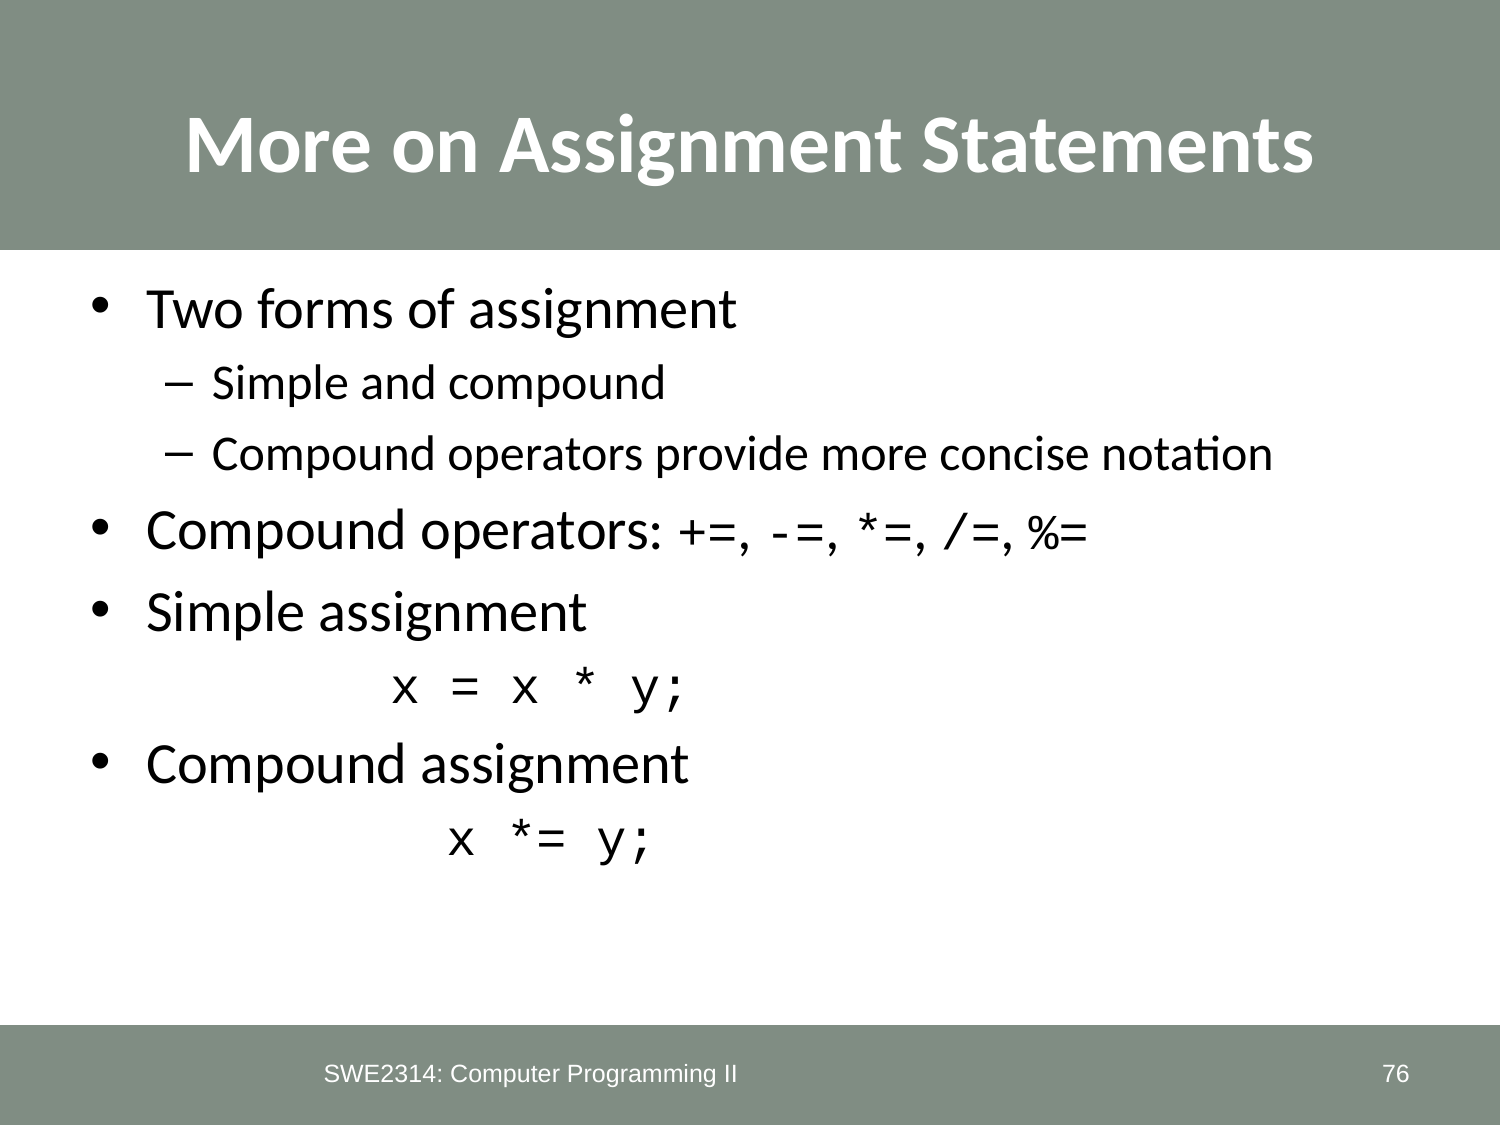

# More on Assignment Statements
Two forms of assignment
Simple and compound
Compound operators provide more concise notation
Compound operators: +=, -=, *=, /=, %=
Simple assignment
		x = x * y;
Compound assignment
			x *= y;
SWE2314: Computer Programming II
76